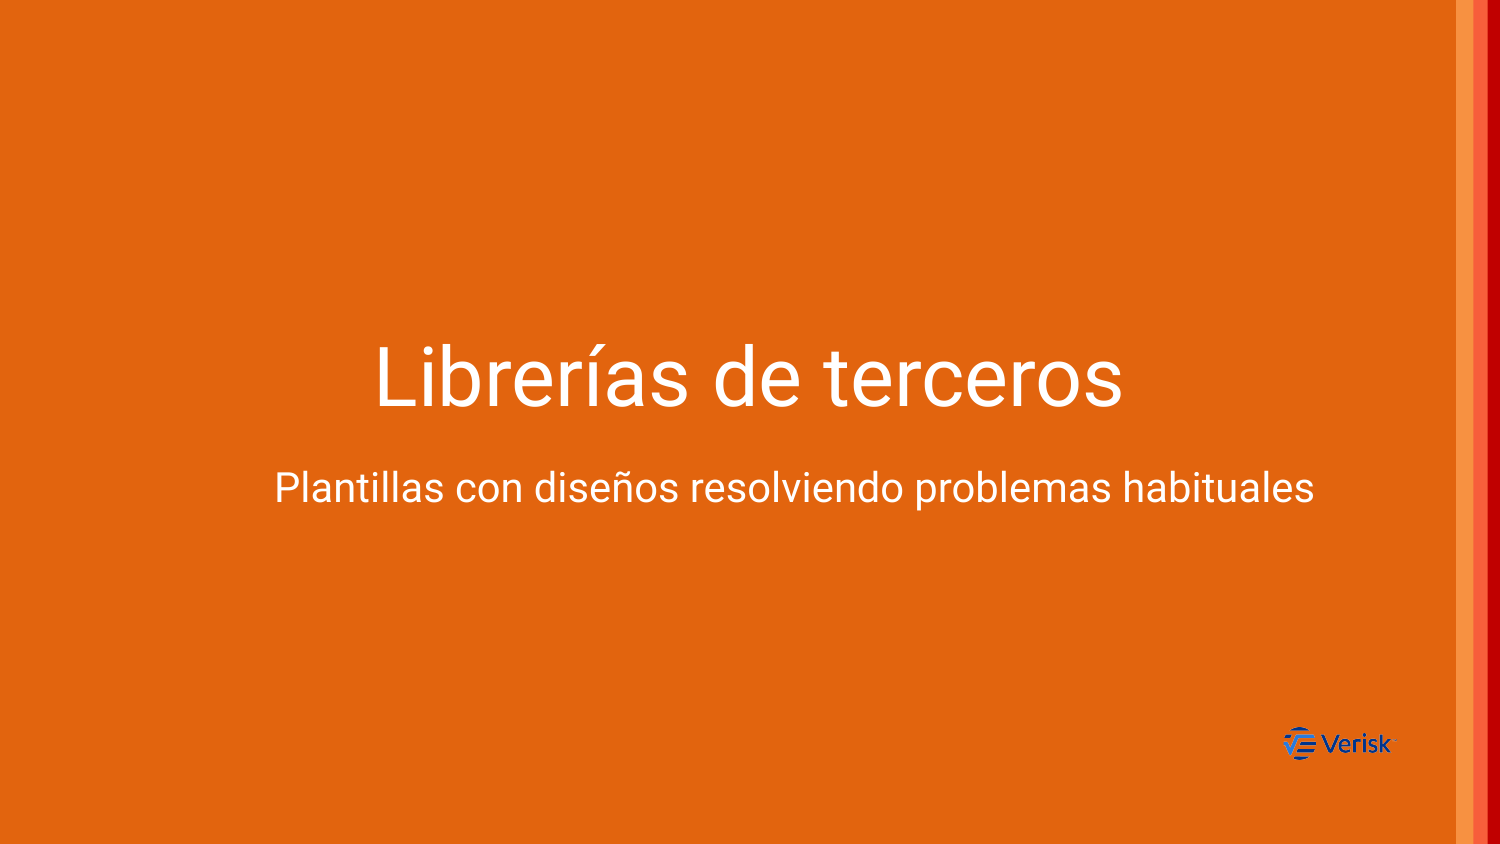

# Librerías de terceros
Plantillas con diseños resolviendo problemas habituales